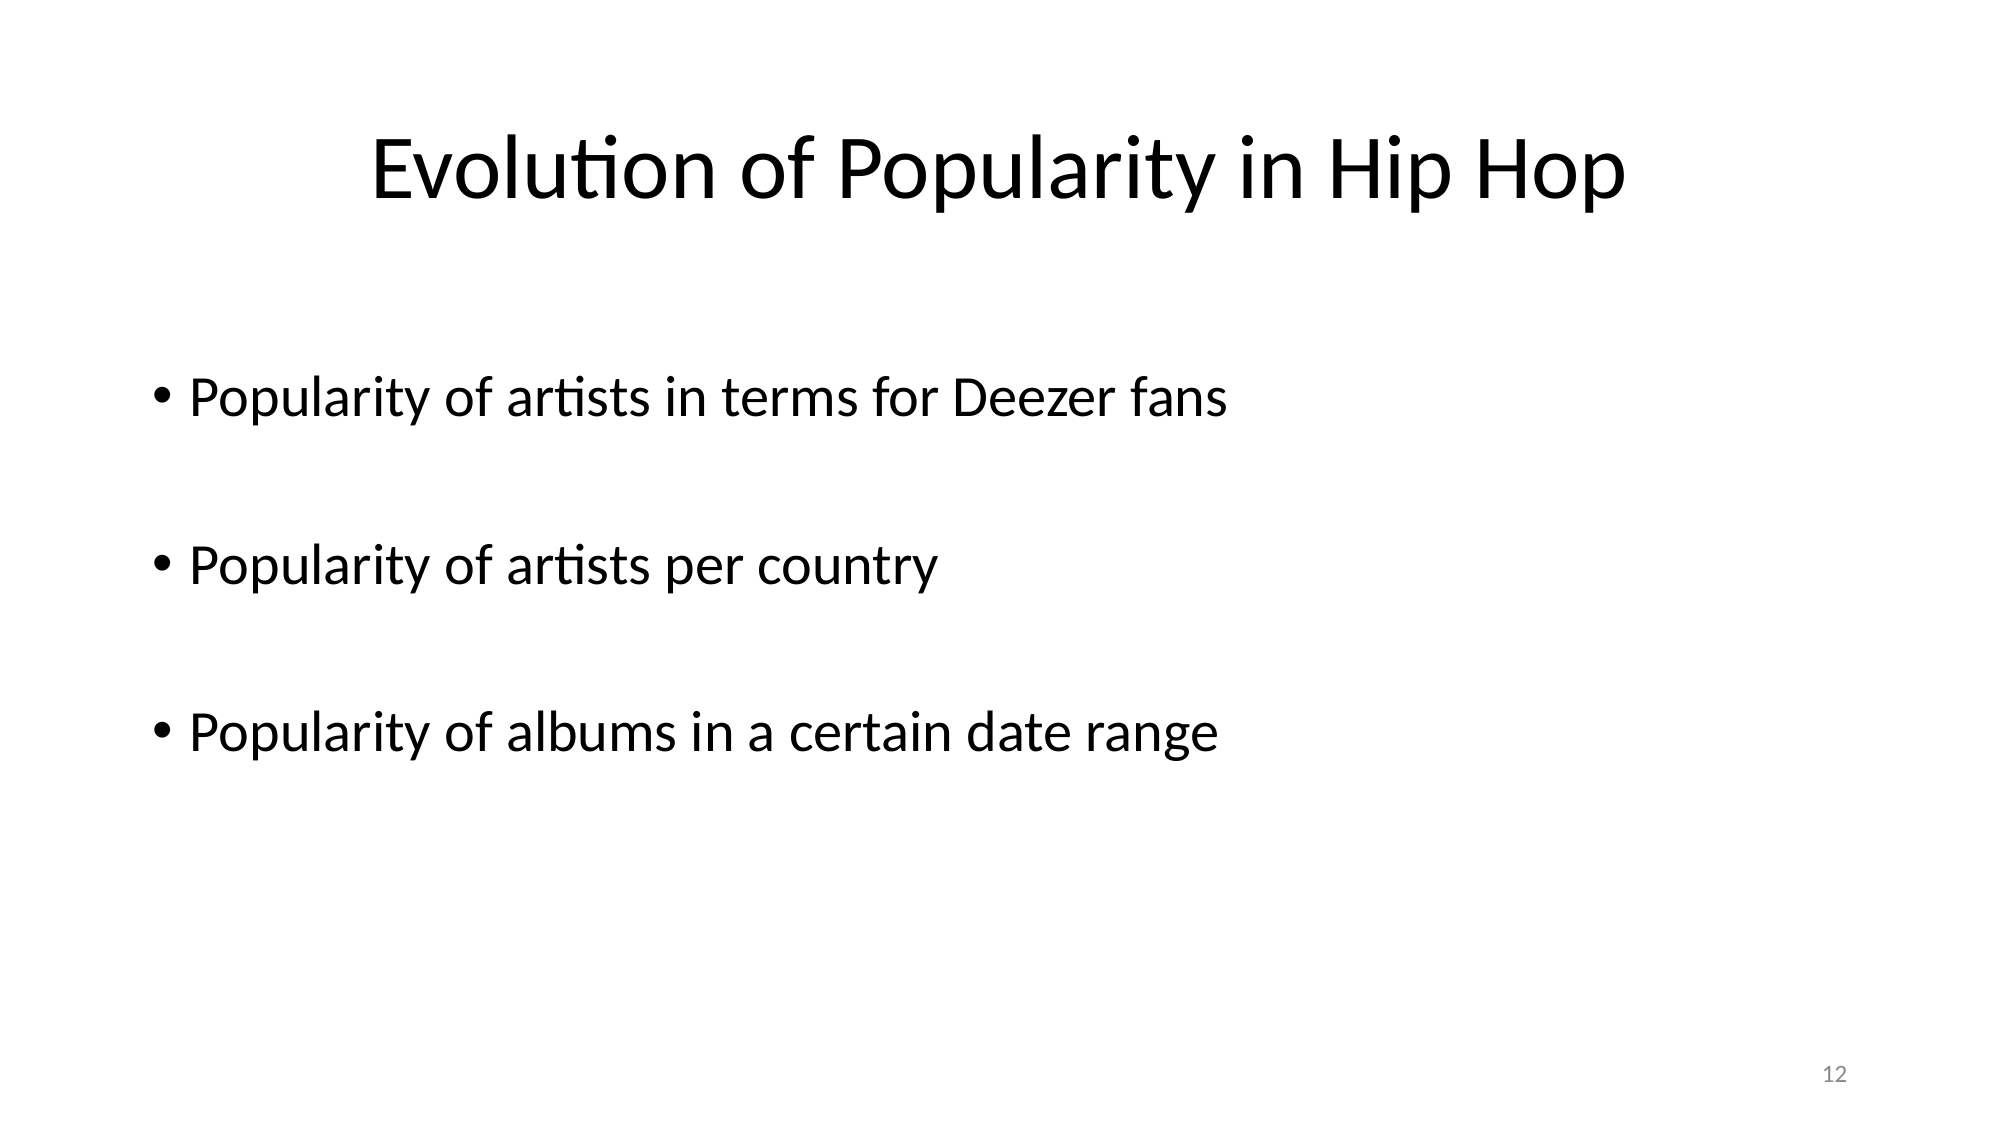

# Evolution of Popularity in Hip Hop
Popularity of artists in terms for Deezer fans

Popularity of artists per country

Popularity of albums in a certain date range

12